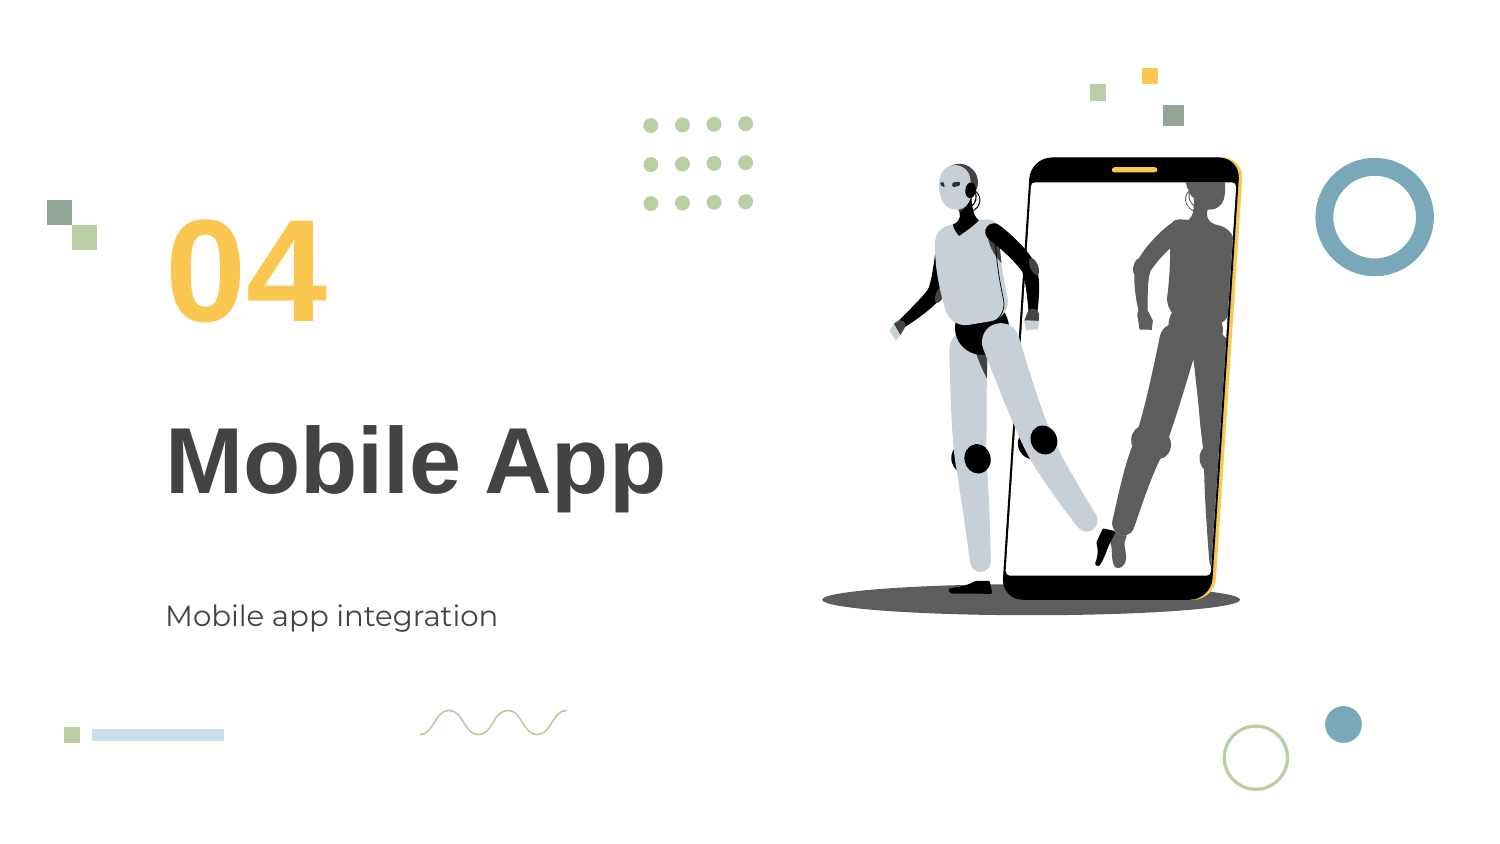

04
# Mobile App
Mobile app integration